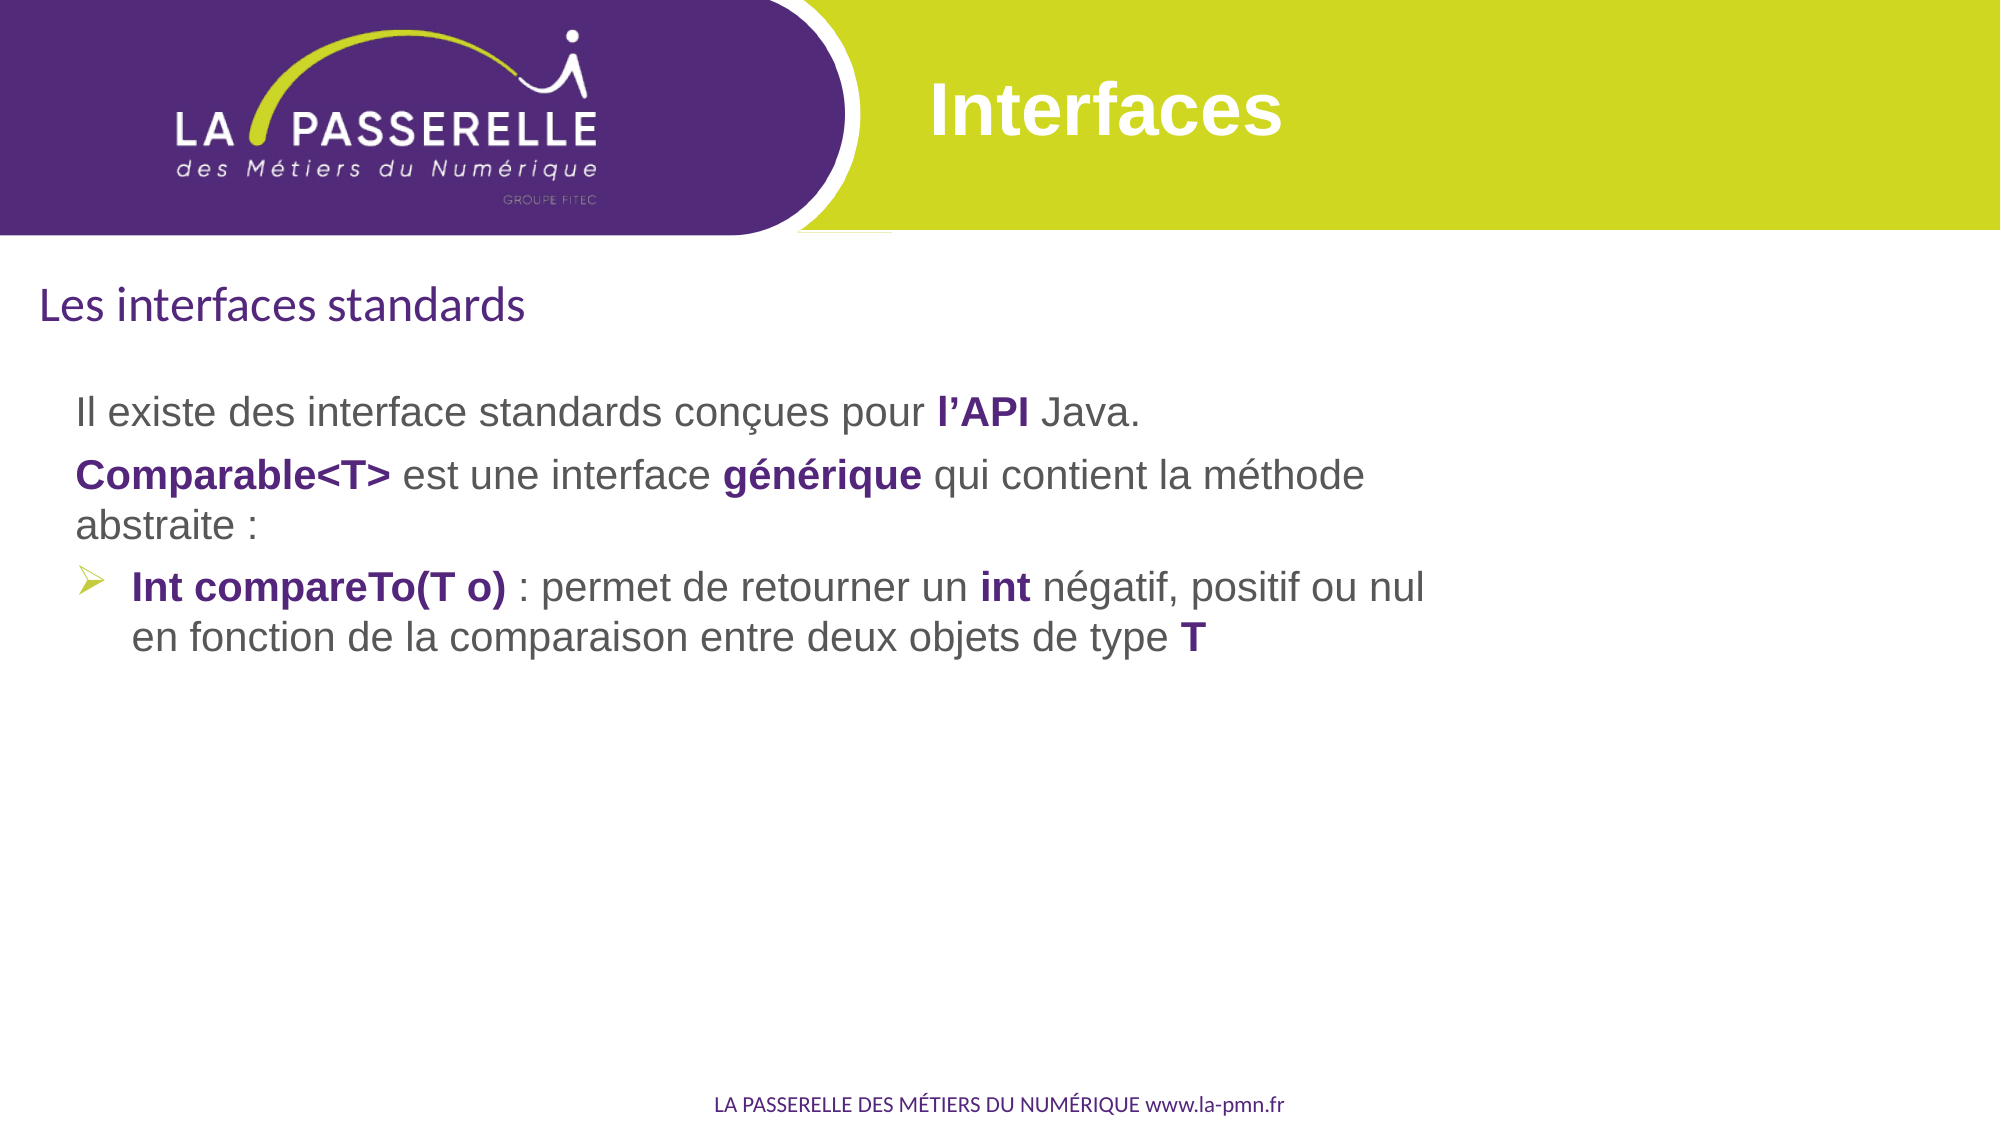

Interfaces
Les interfaces standards
Il existe des interface standards conçues pour l’API Java.
Comparable<T> est une interface générique qui contient la méthode abstraite :
Int compareTo(T o) : permet de retourner un int négatif, positif ou nul en fonction de la comparaison entre deux objets de type T

LA PASSERELLE DES MÉTIERS DU NUMÉRIQUE www.la-pmn.fr